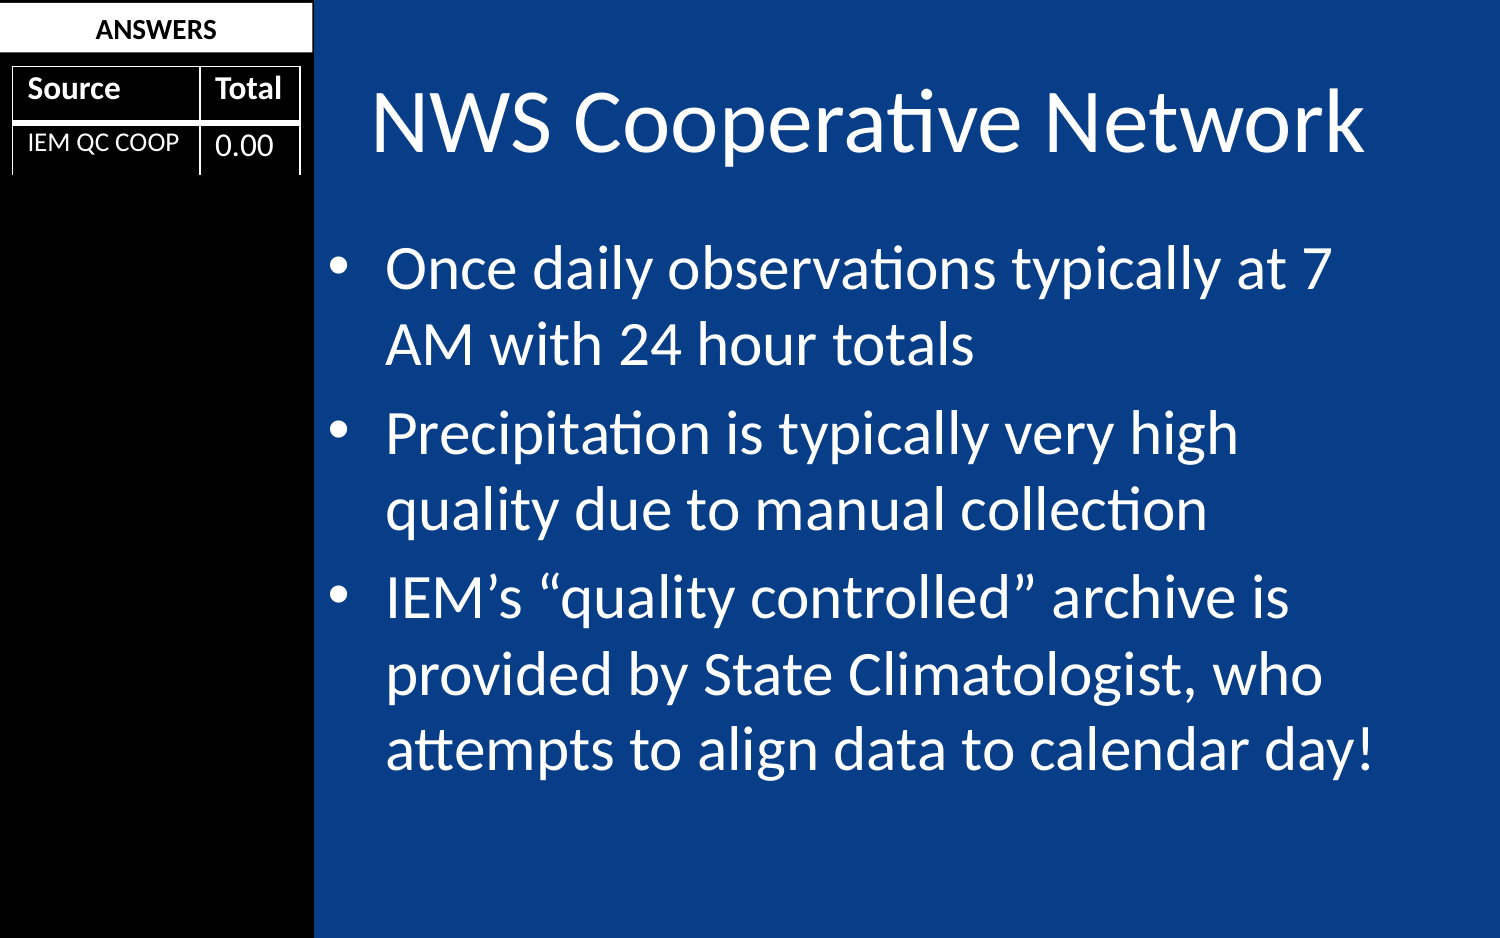

# NWS Cooperative Network

Once daily observations typically at 7 AM with 24 hour totals
Precipitation is typically very high quality due to manual collection
IEM’s “quality controlled” archive is provided by State Climatologist, who attempts to align data to calendar day!